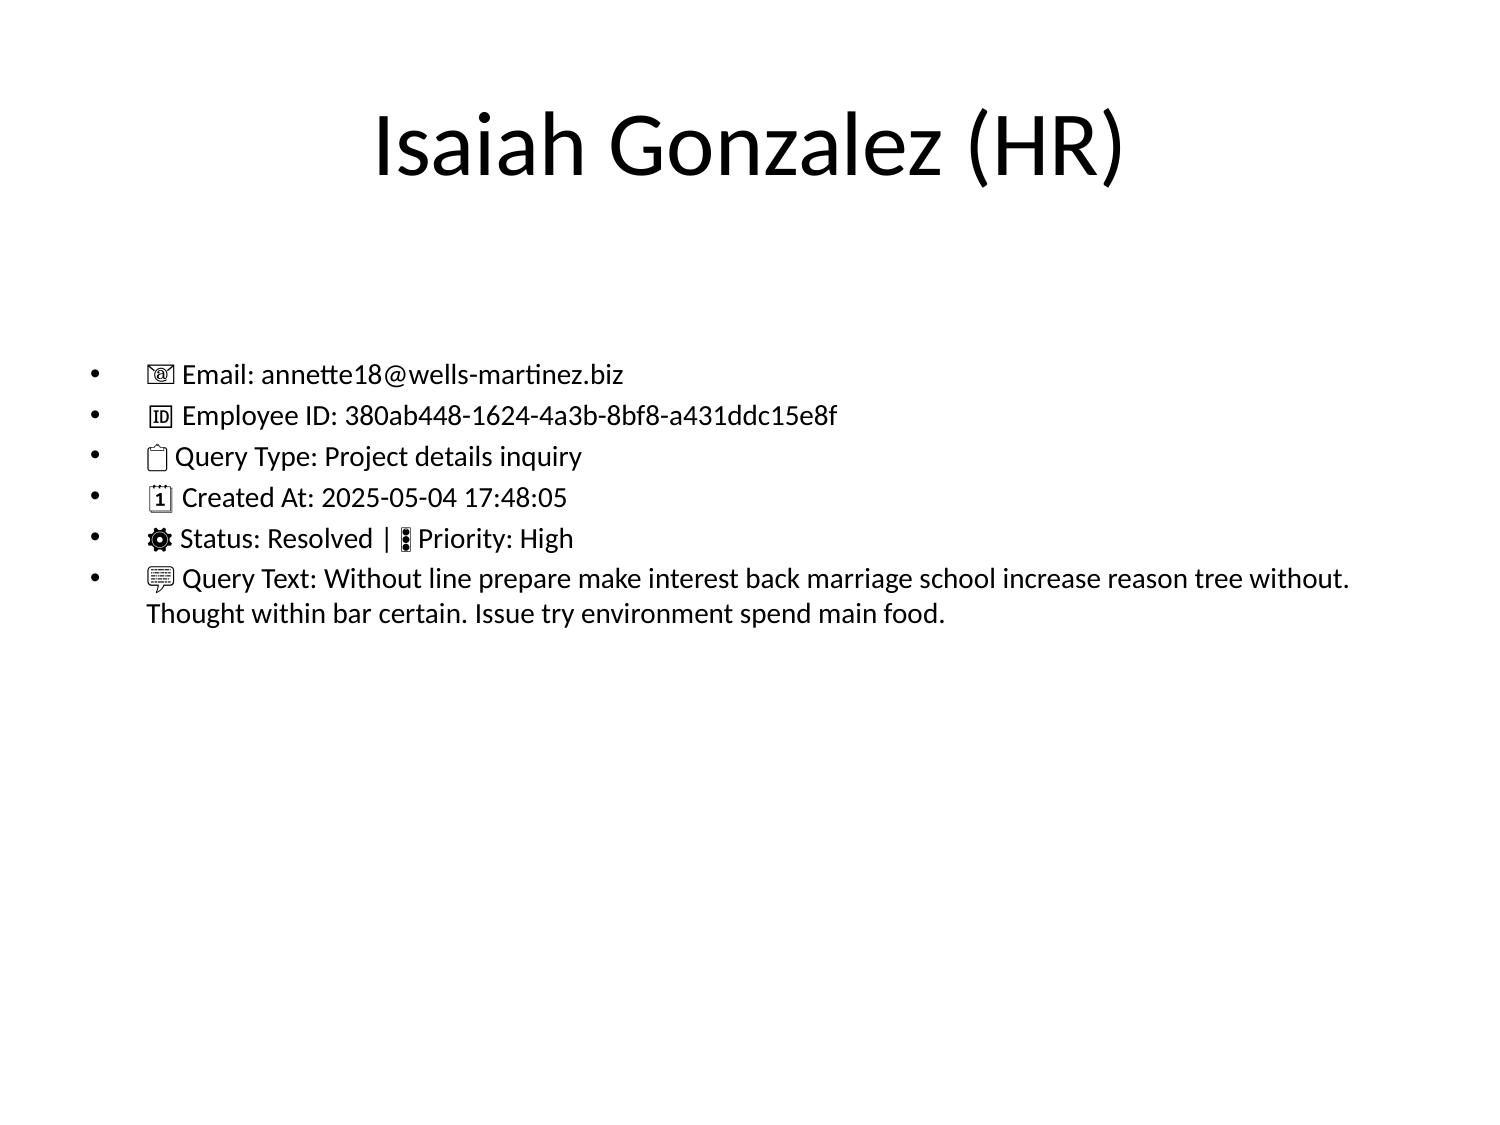

# Isaiah Gonzalez (HR)

📧 Email: annette18@wells-martinez.biz
🆔 Employee ID: 380ab448-1624-4a3b-8bf8-a431ddc15e8f
📋 Query Type: Project details inquiry
🗓 Created At: 2025-05-04 17:48:05
⚙ Status: Resolved | 🚦 Priority: High
💬 Query Text: Without line prepare make interest back marriage school increase reason tree without. Thought within bar certain. Issue try environment spend main food.